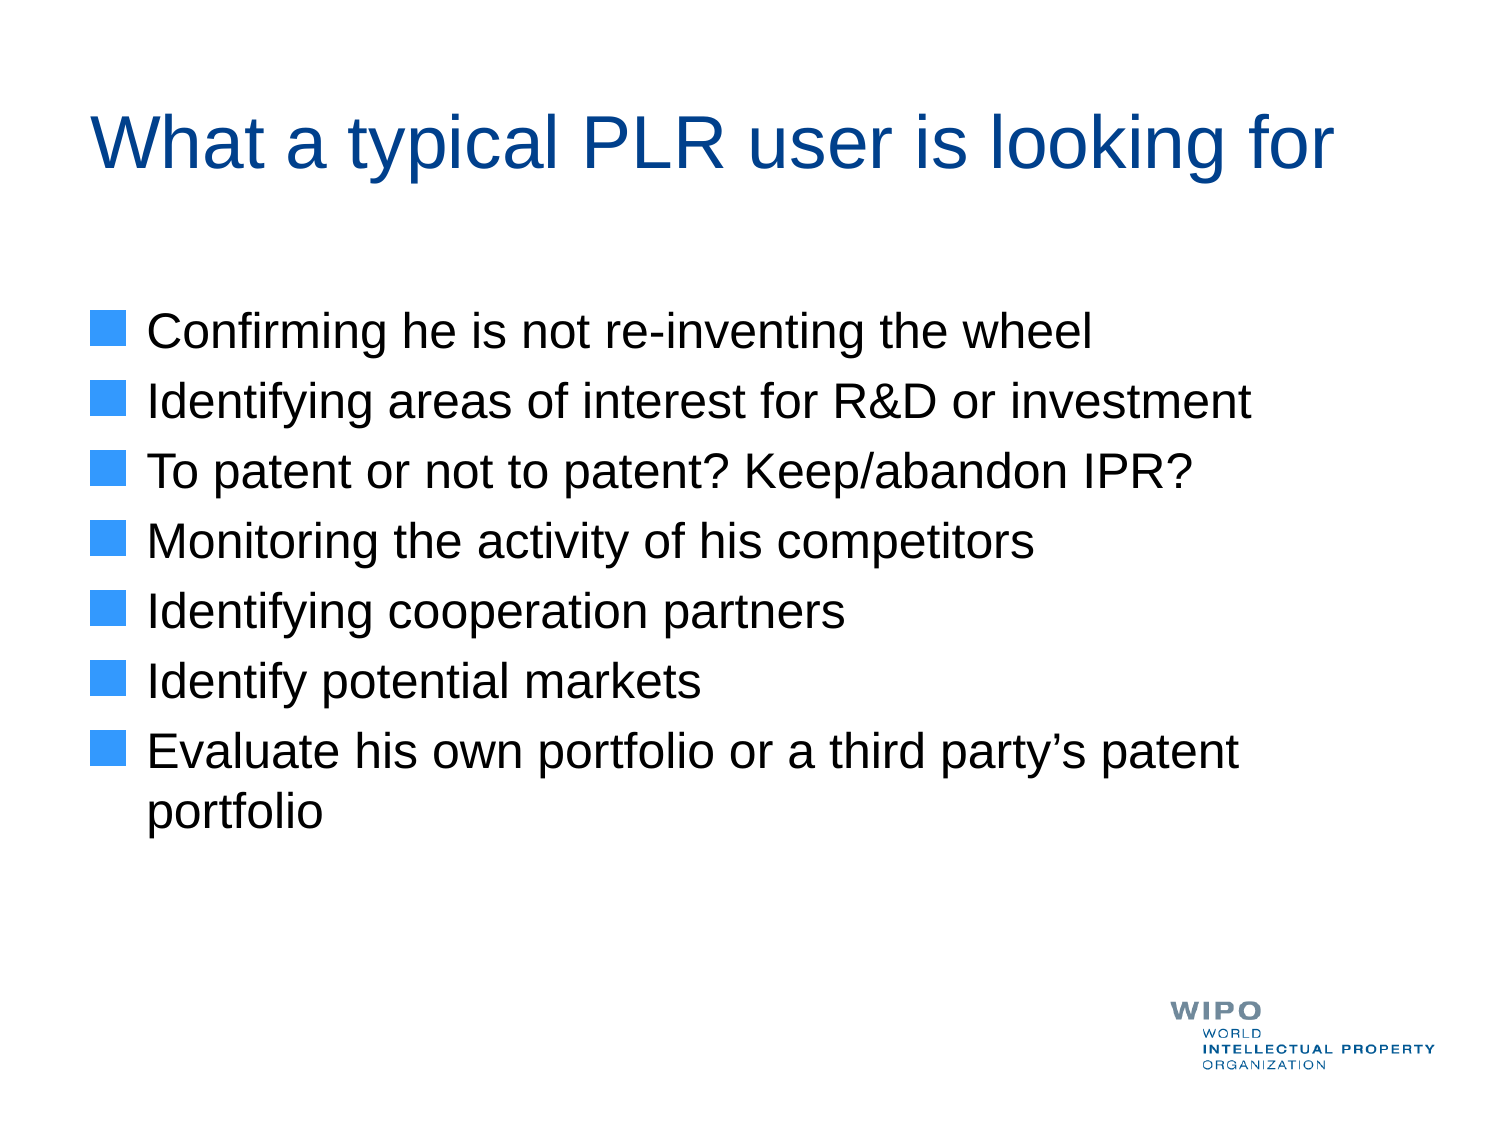

# What a typical PLR user is looking for
Confirming he is not re-inventing the wheel
Identifying areas of interest for R&D or investment
To patent or not to patent? Keep/abandon IPR?
Monitoring the activity of his competitors
Identifying cooperation partners
Identify potential markets
Evaluate his own portfolio or a third party’s patent portfolio